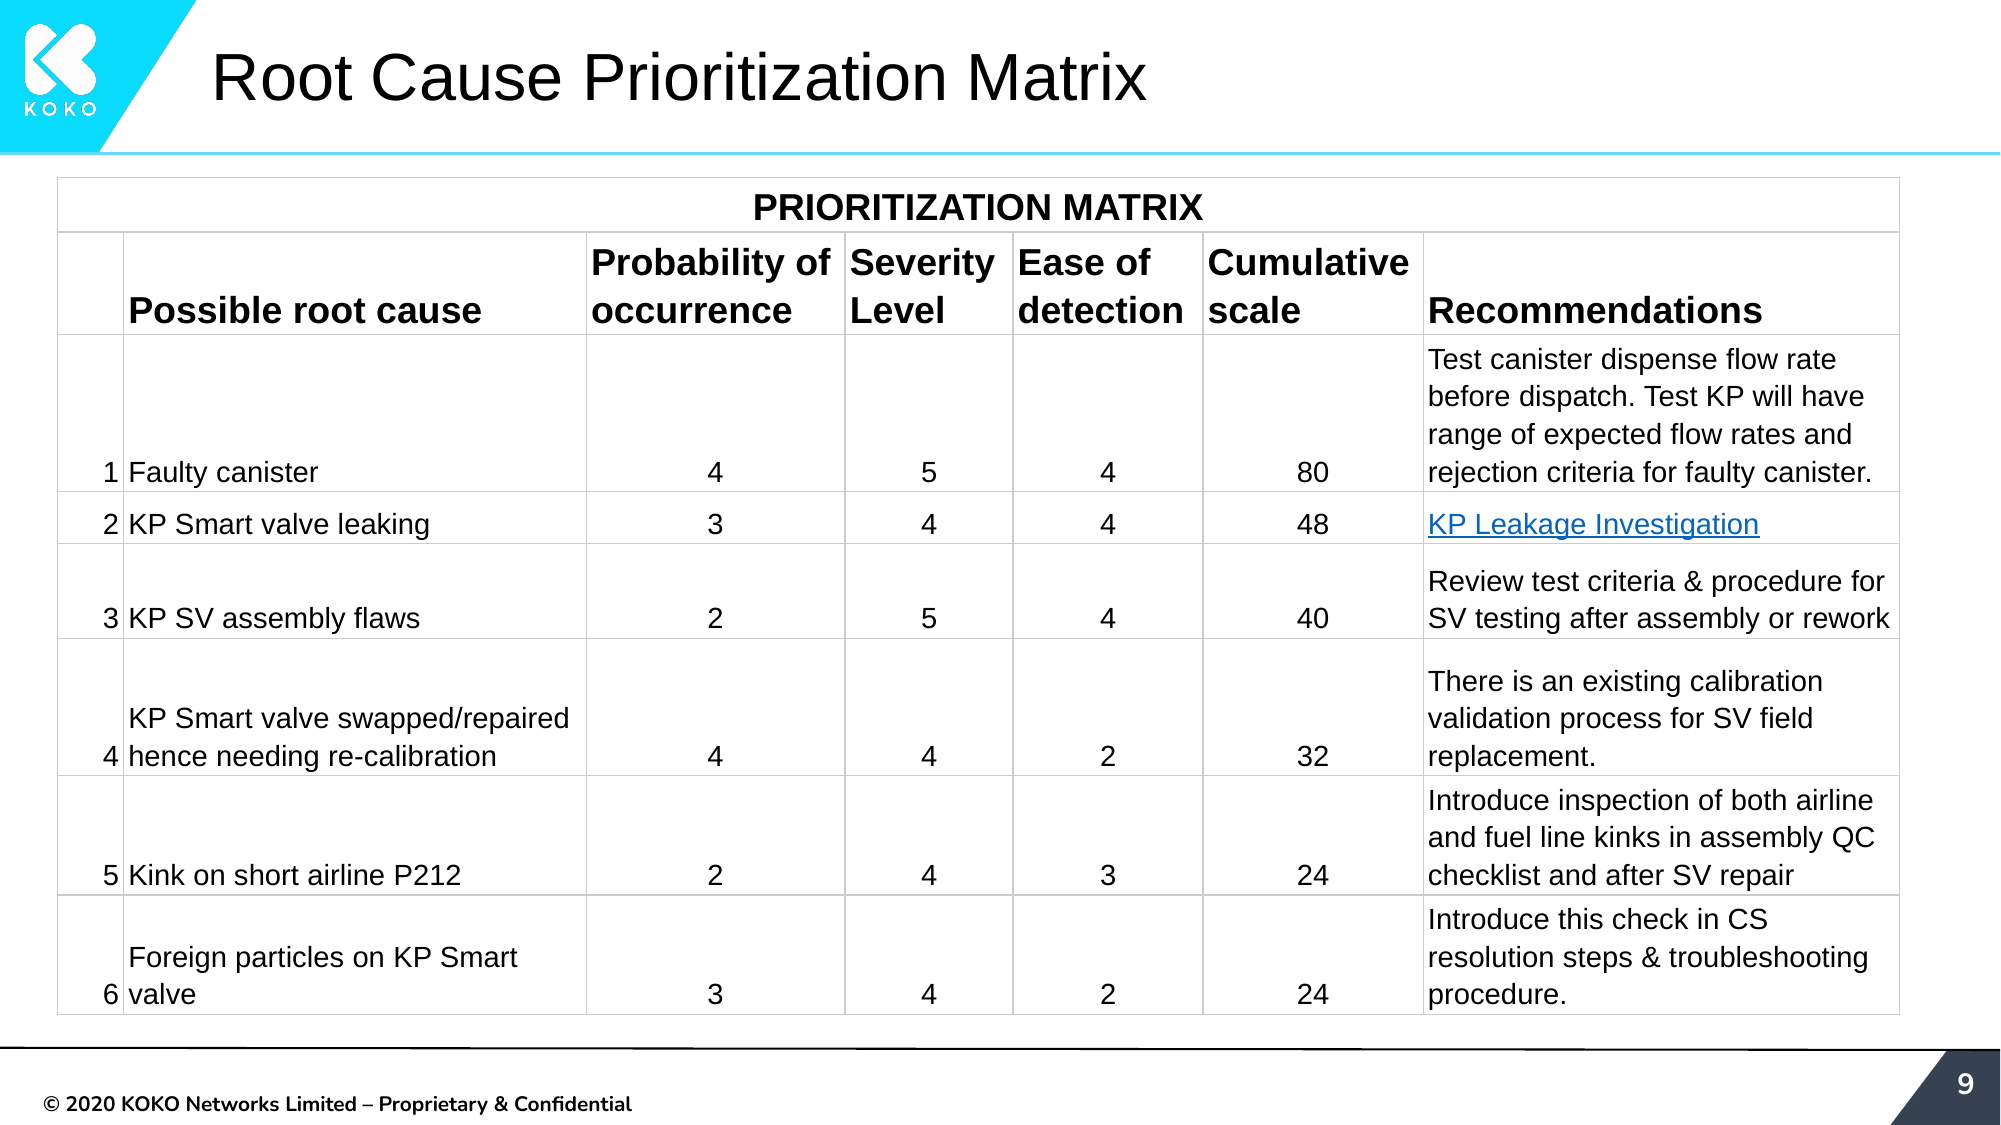

# Root Cause Prioritization Matrix
| PRIORITIZATION MATRIX |  |  |  |  |  |  |
| --- | --- | --- | --- | --- | --- | --- |
|  | Possible root cause | Probability of occurrence | Severity Level | Ease of detection | Cumulative scale | Recommendations |
| 1 | Faulty canister | 4 | 5 | 4 | 80 | Test canister dispense flow rate before dispatch. Test KP will have range of expected flow rates and rejection criteria for faulty canister. |
| 2 | KP Smart valve leaking | 3 | 4 | 4 | 48 | KP Leakage Investigation |
| 3 | KP SV assembly flaws | 2 | 5 | 4 | 40 | Review test criteria & procedure for SV testing after assembly or rework |
| 4 | KP Smart valve swapped/repaired hence needing re-calibration | 4 | 4 | 2 | 32 | There is an existing calibration validation process for SV field replacement. |
| 5 | Kink on short airline P212 | 2 | 4 | 3 | 24 | Introduce inspection of both airline and fuel line kinks in assembly QC checklist and after SV repair |
| 6 | Foreign particles on KP Smart valve | 3 | 4 | 2 | 24 | Introduce this check in CS resolution steps & troubleshooting procedure. |
9